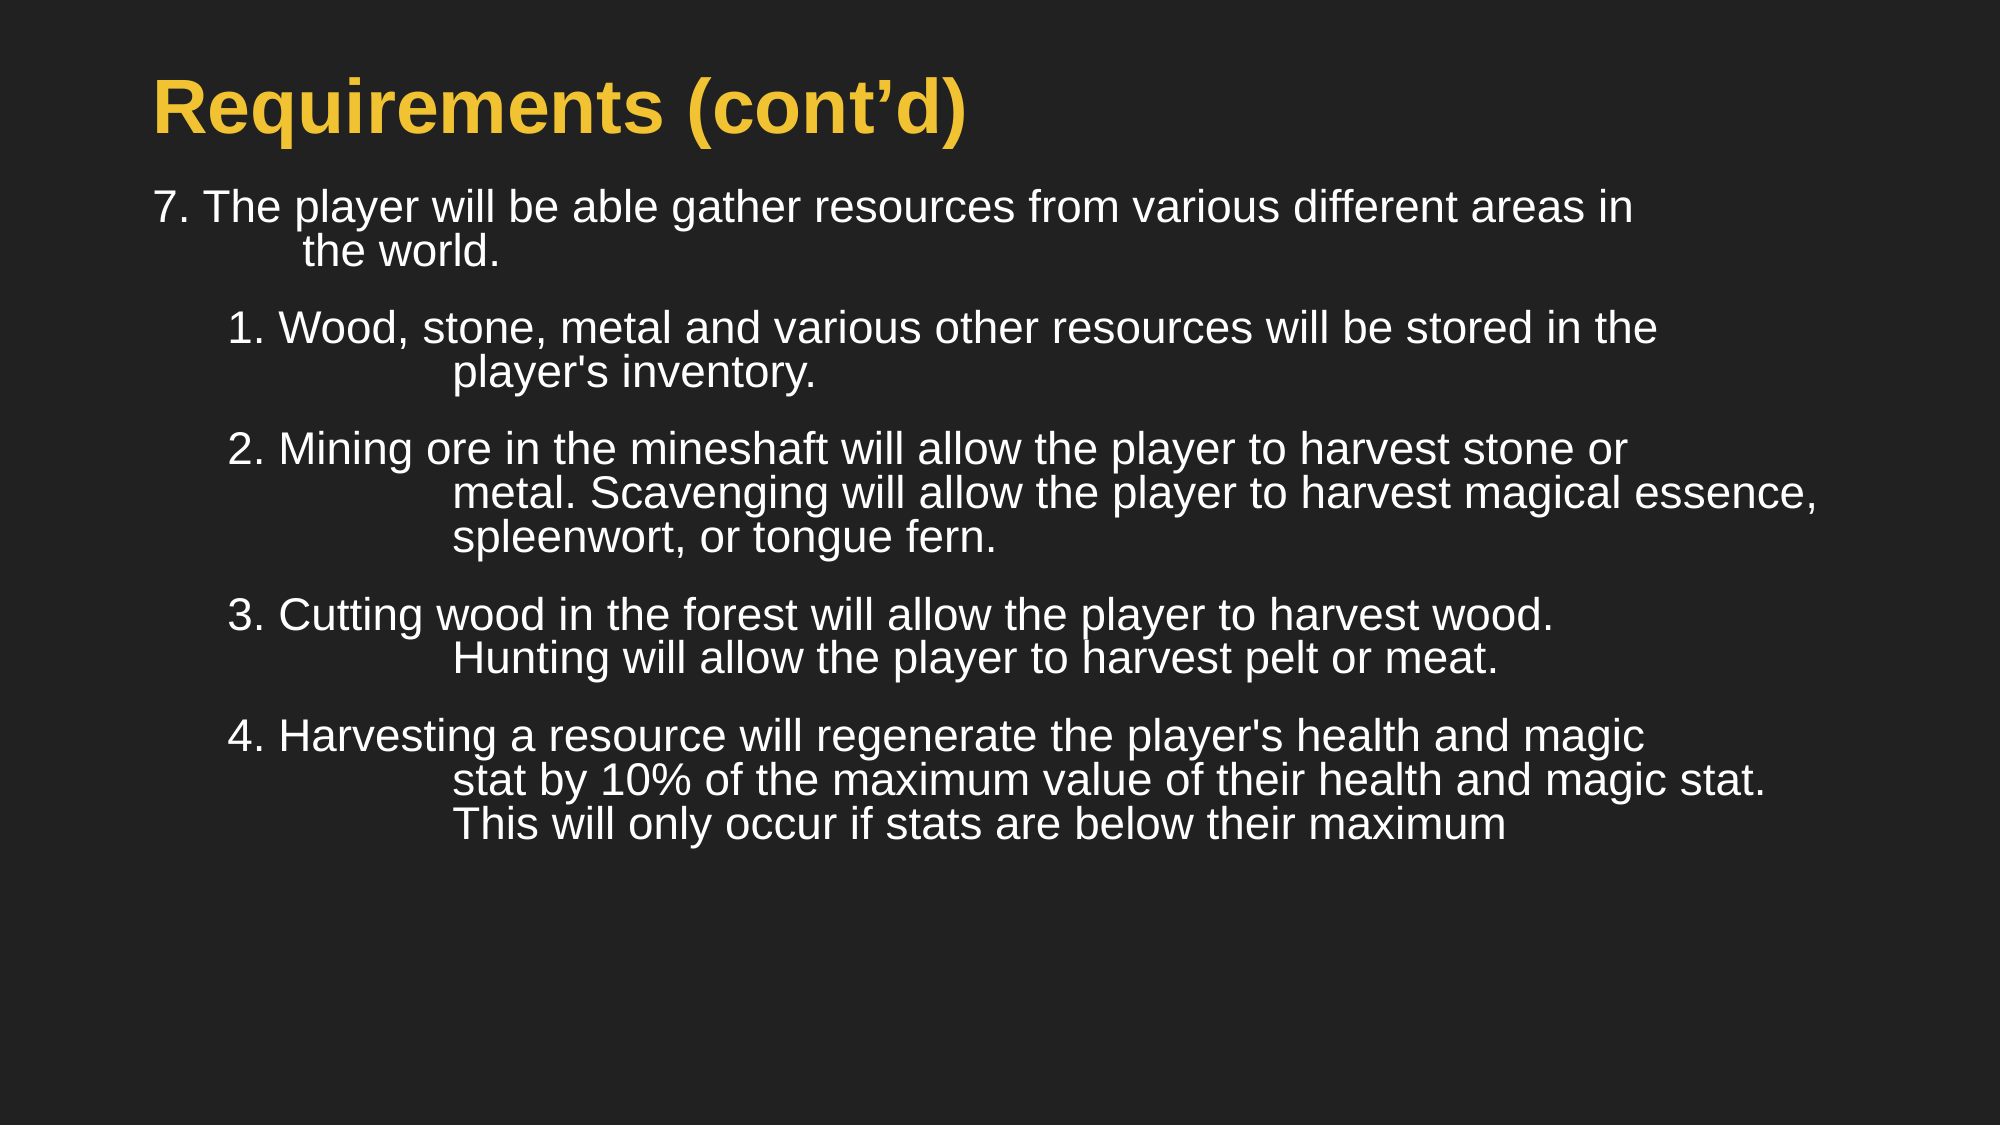

# Requirements (cont’d)
7. The player will be able gather resources from various different areas in
	the world.
1. Wood, stone, metal and various other resources will be stored in the
		player's inventory.
2. Mining ore in the mineshaft will allow the player to harvest stone or
		metal. Scavenging will allow the player to harvest magical essence,
		spleenwort, or tongue fern.
3. Cutting wood in the forest will allow the player to harvest wood.
		Hunting will allow the player to harvest pelt or meat.
4. Harvesting a resource will regenerate the player's health and magic
		stat by 10% of the maximum value of their health and magic stat.
		This will only occur if stats are below their maximum